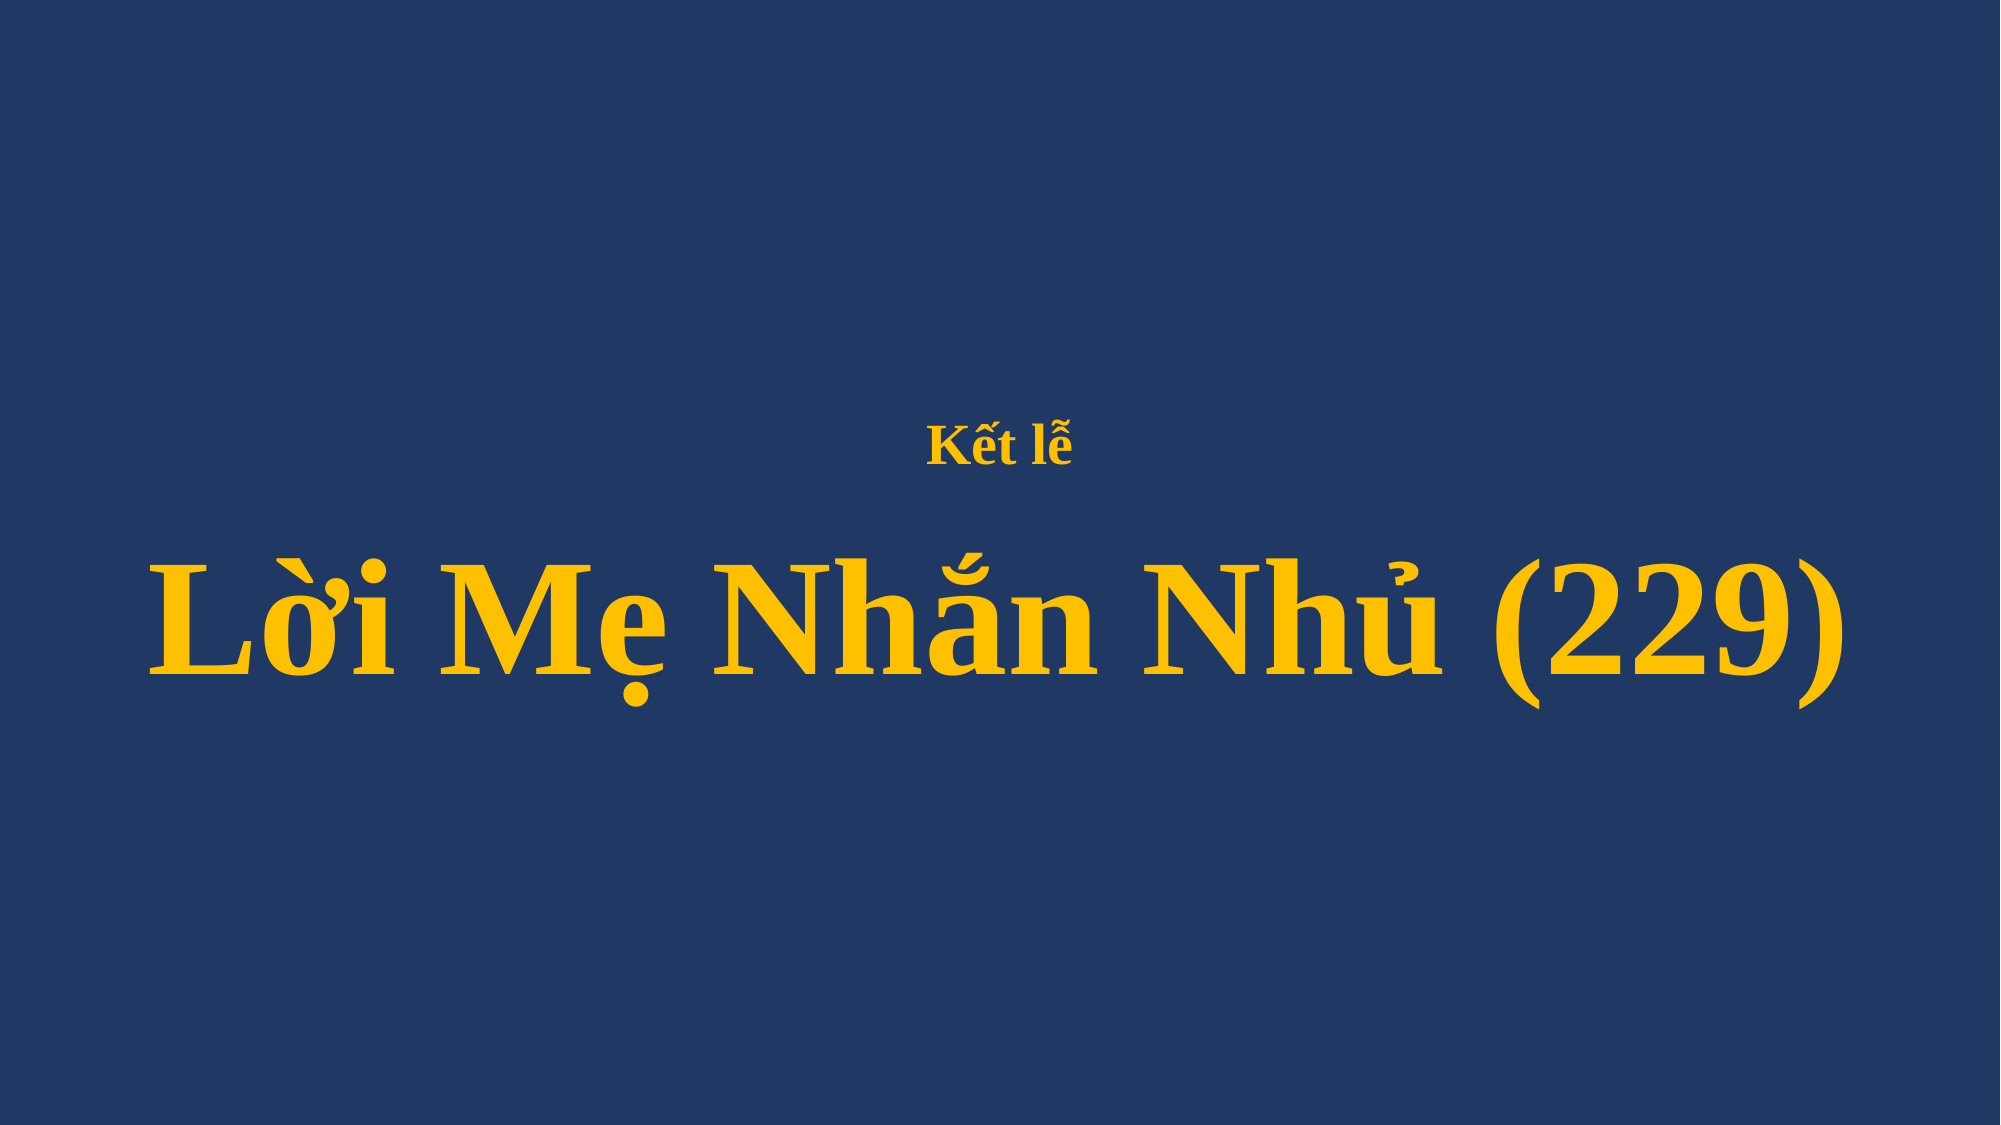

# Kết lễ Lời Mẹ Nhắn Nhủ (229)